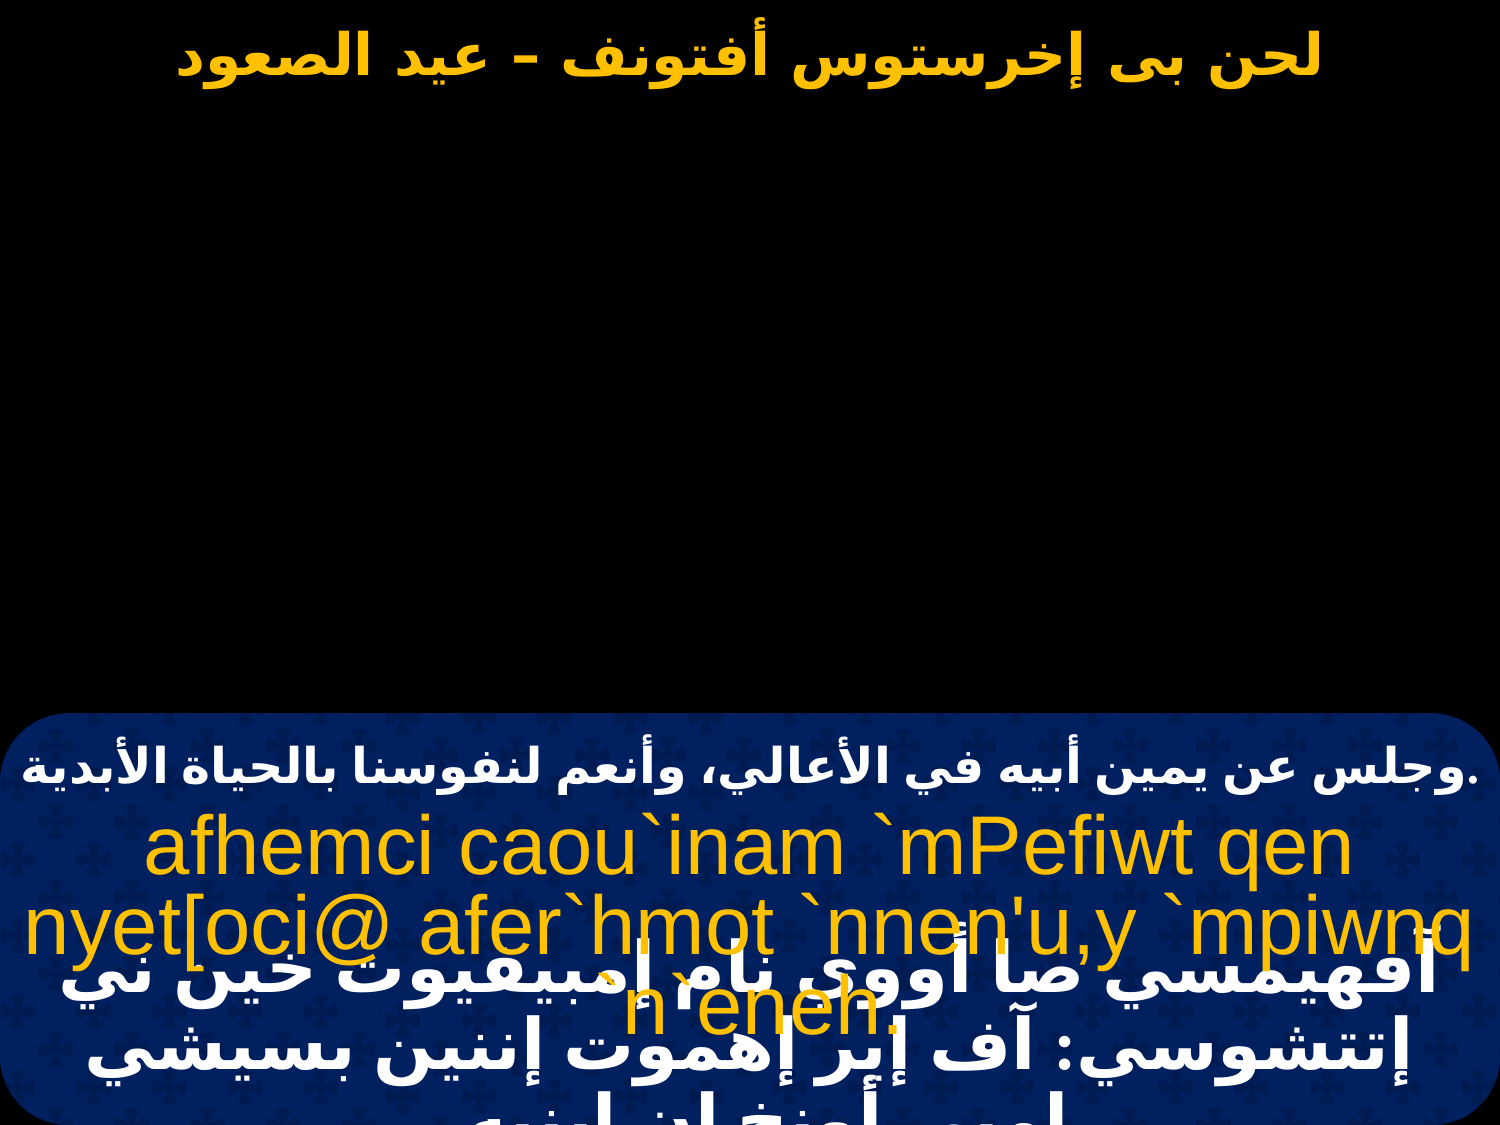

#
وجلس عن يمين أبيه في الأعالي، وأنعم لنفوسنا بالحياة الأبدية.
afhemci caou`inam `mPefiwt qen nyet[oci@ afer`hmot `nnen'u,y `mpiwnq `n`eneh.
آفهيمسي صا أووي نام إمبيفيوت خين ني إتتشوسي: آف إير إهموت إننين بسيشي إمبي أونخ إن إينيه.